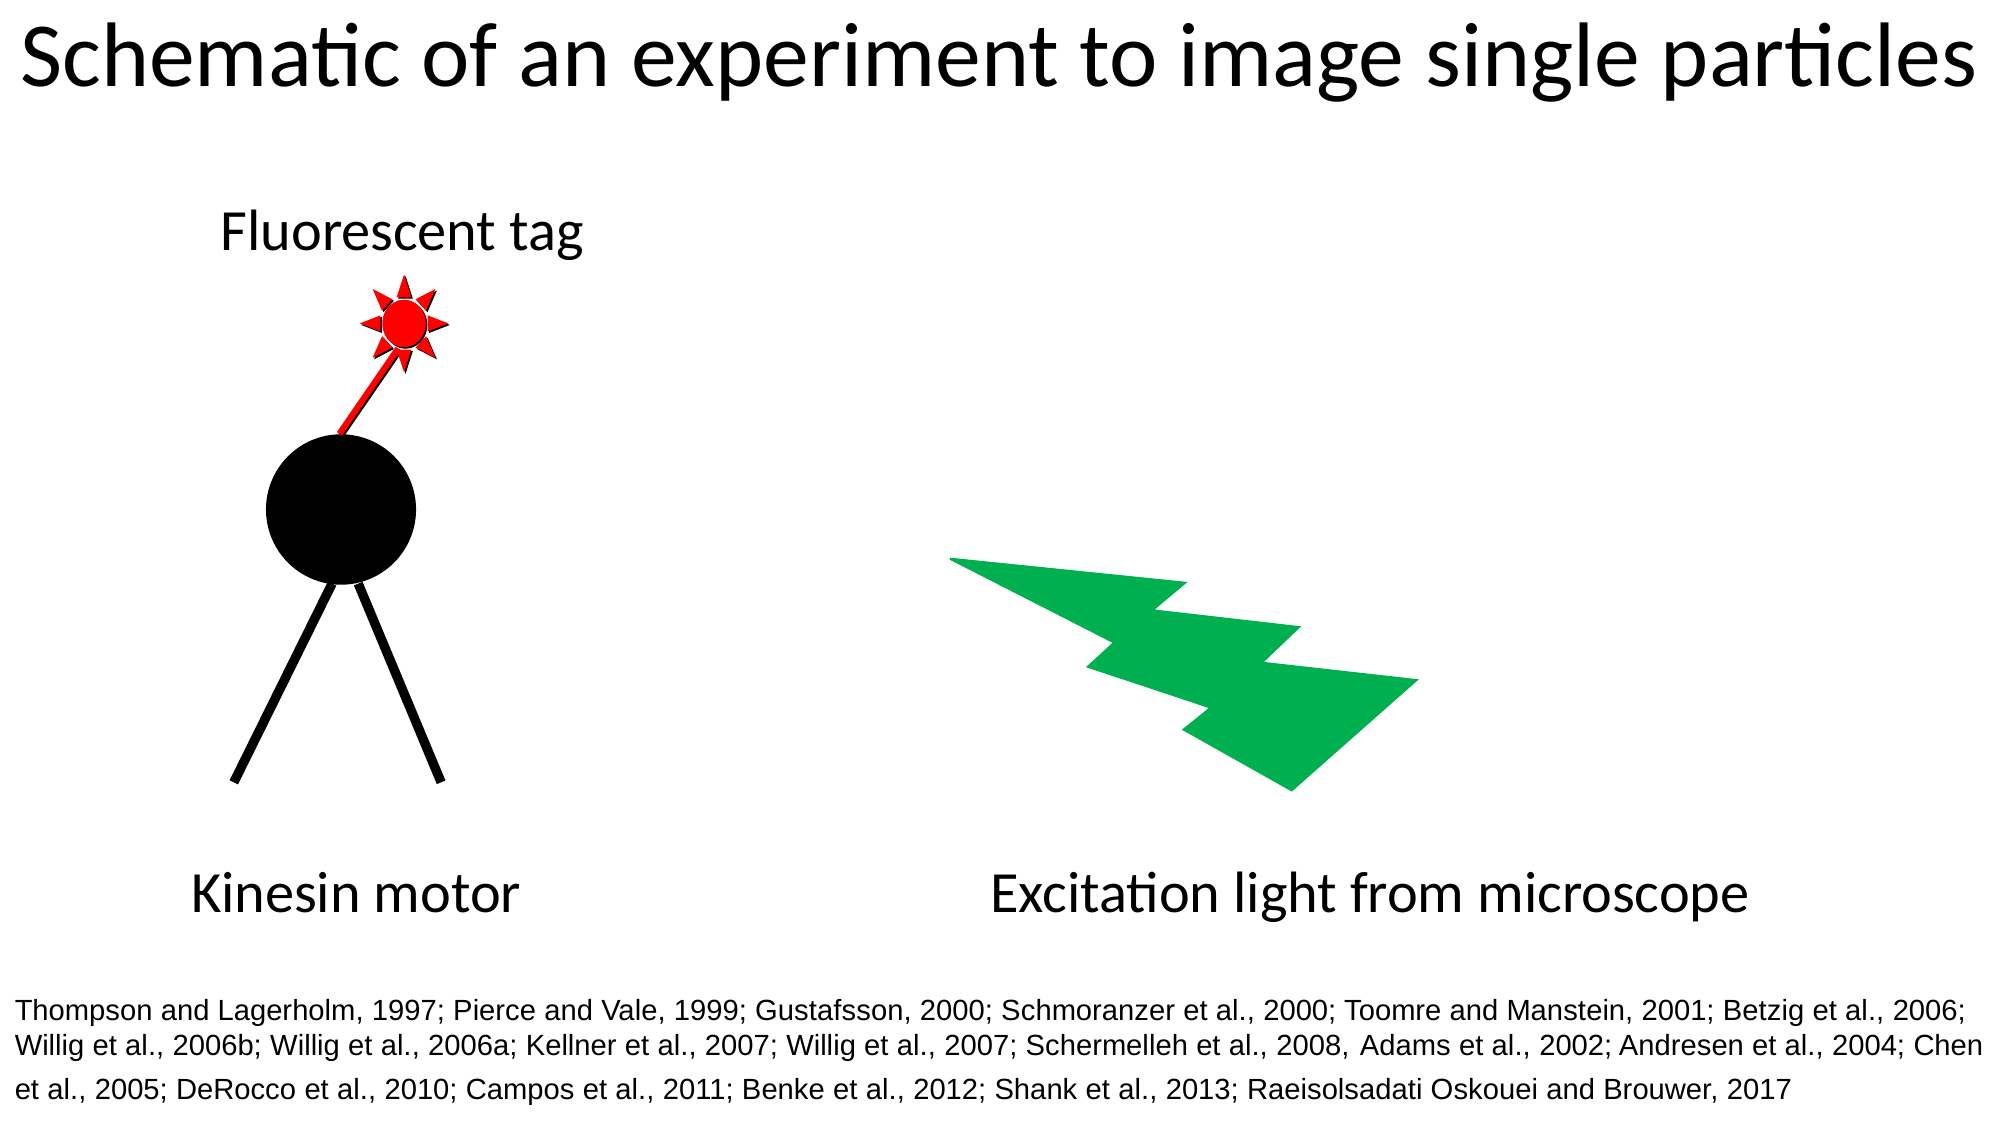

Schematic of an experiment to image single particles
Fluorescent tag

Kinesin motor
Excitation light from microscope
Thompson and Lagerholm, 1997; Pierce and Vale, 1999; Gustafsson, 2000; Schmoranzer et al., 2000; Toomre and Manstein, 2001; Betzig et al., 2006; Willig et al., 2006b; Willig et al., 2006a; Kellner et al., 2007; Willig et al., 2007; Schermelleh et al., 2008, Adams et al., 2002; Andresen et al., 2004; Chen et al., 2005; DeRocco et al., 2010; Campos et al., 2011; Benke et al., 2012; Shank et al., 2013; Raeisolsadati Oskouei and Brouwer, 2017